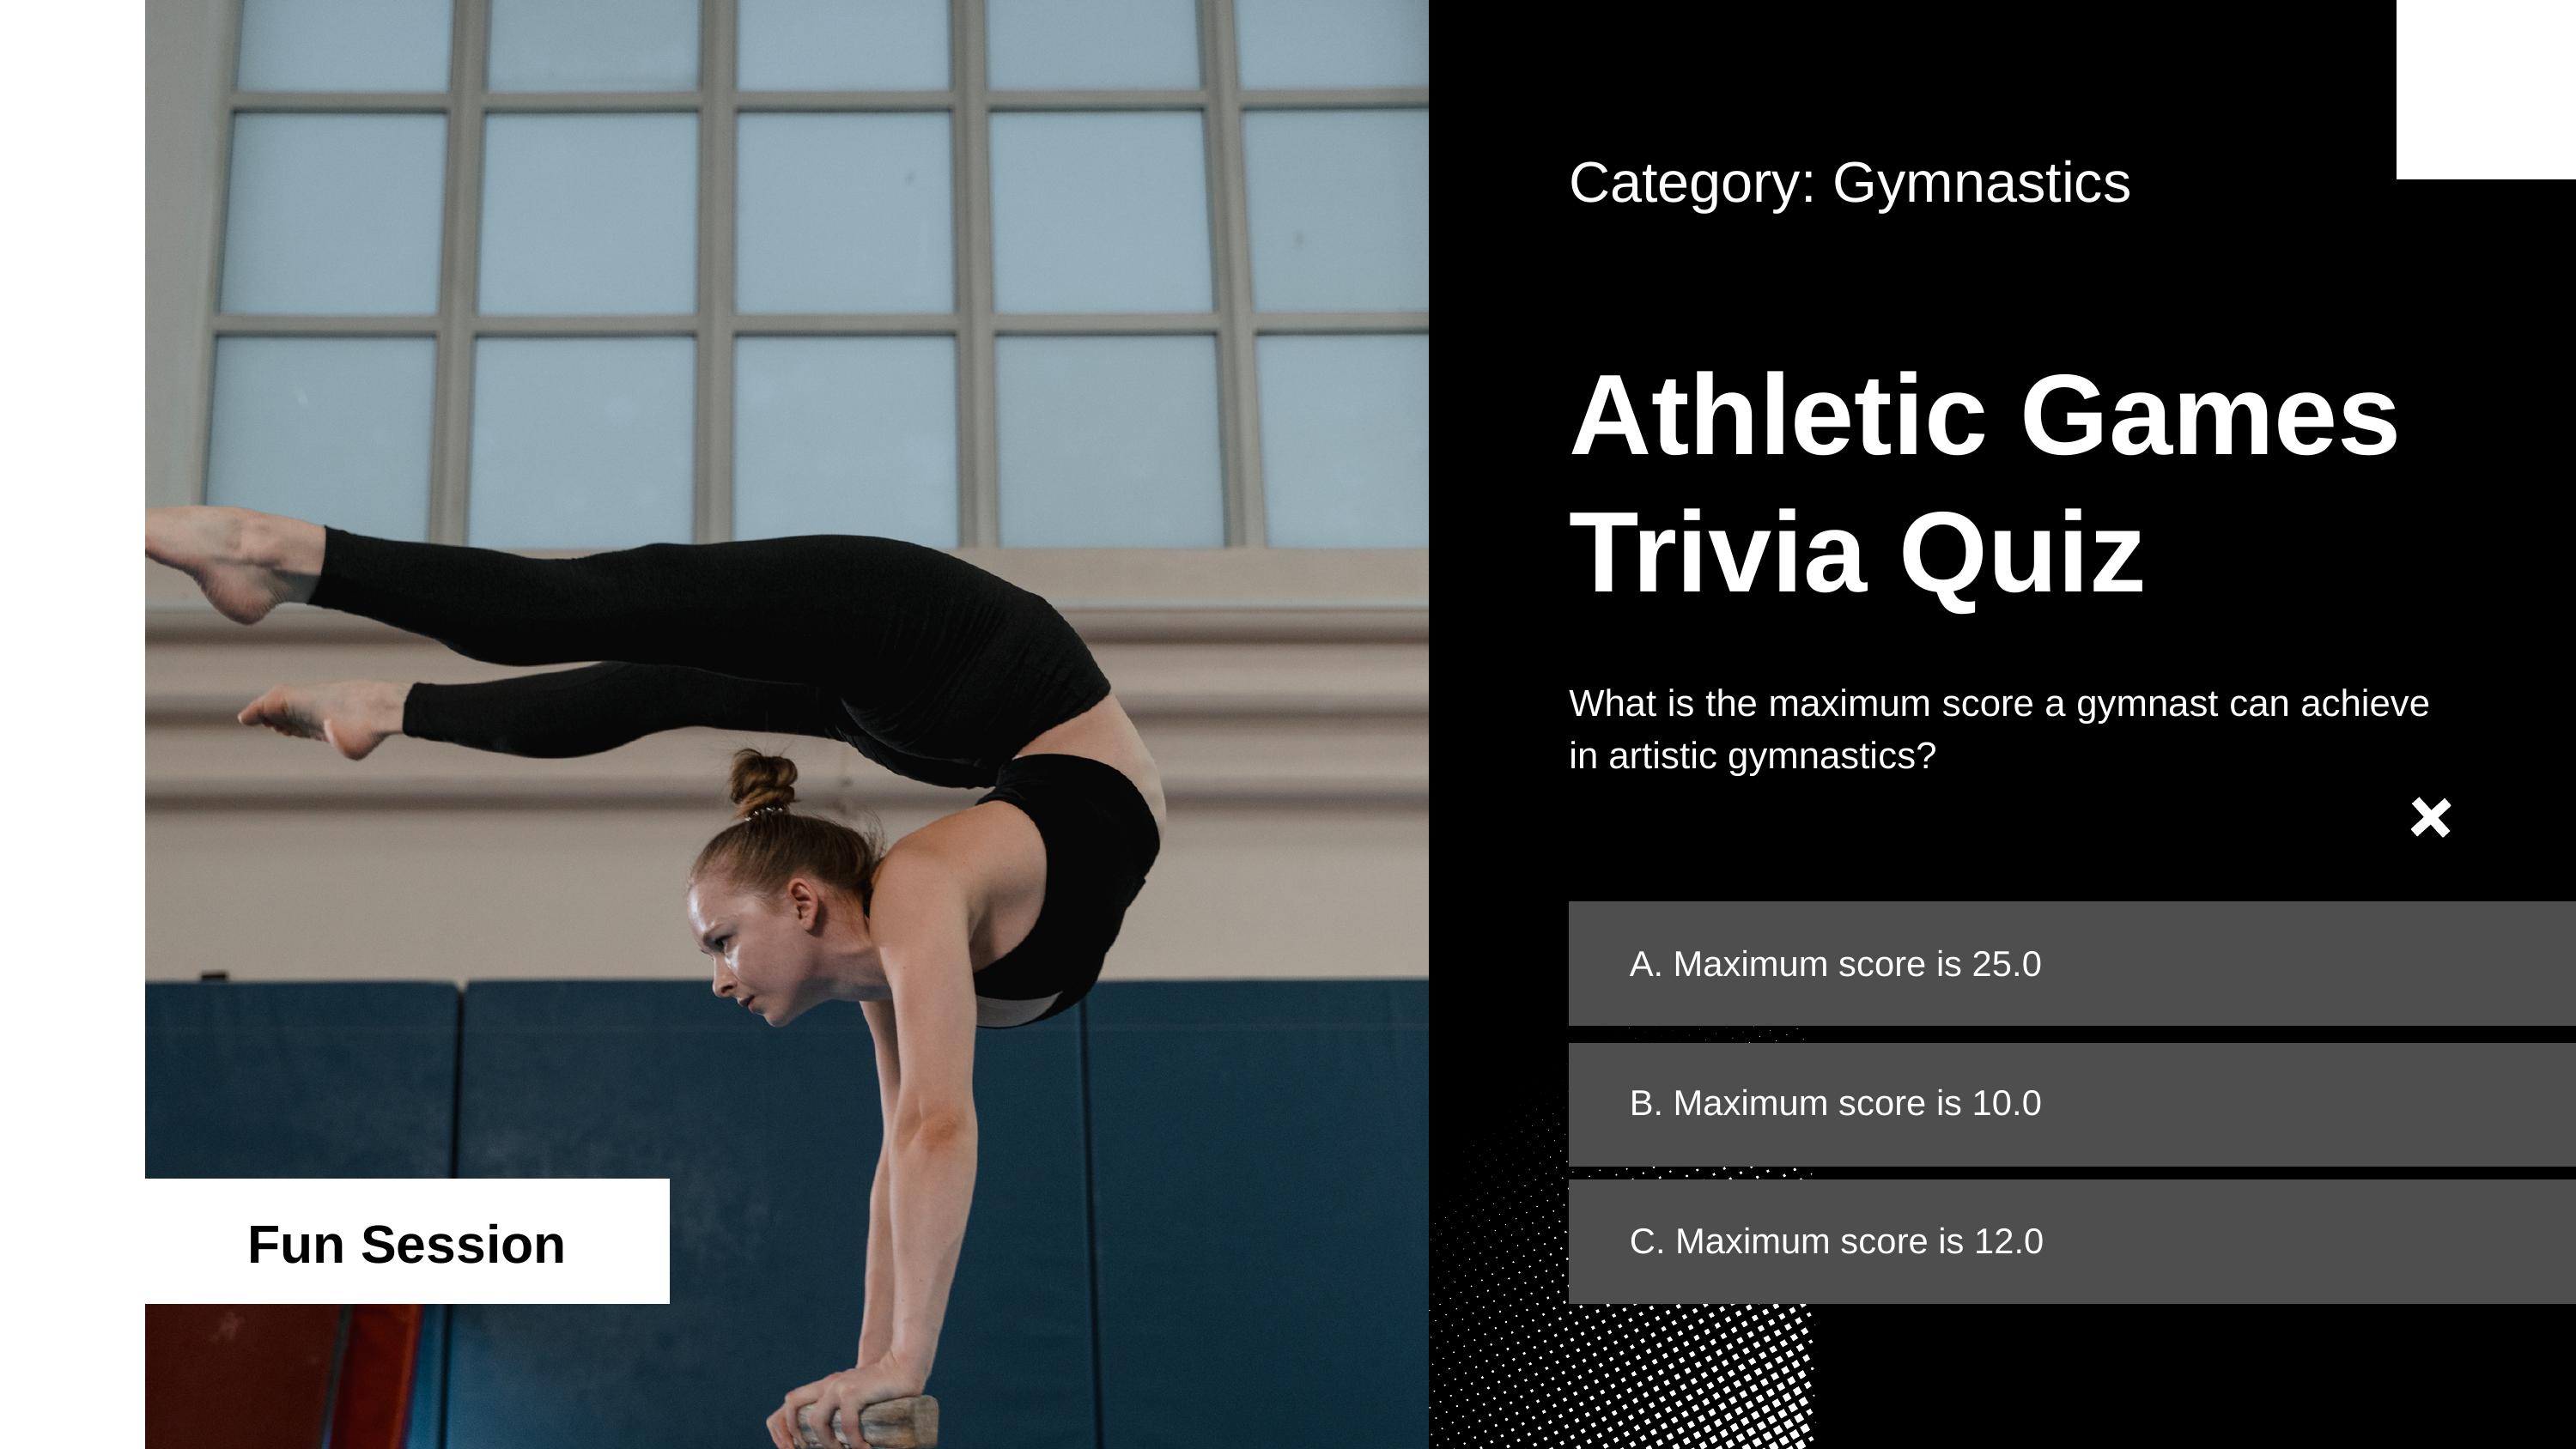

Category: Gymnastics
Athletic Games Trivia Quiz
What is the maximum score a gymnast can achieve in artistic gymnastics?

A. Maximum score is 25.0

B. Maximum score is 10.0

Fun Session
C. Maximum score is 12.0